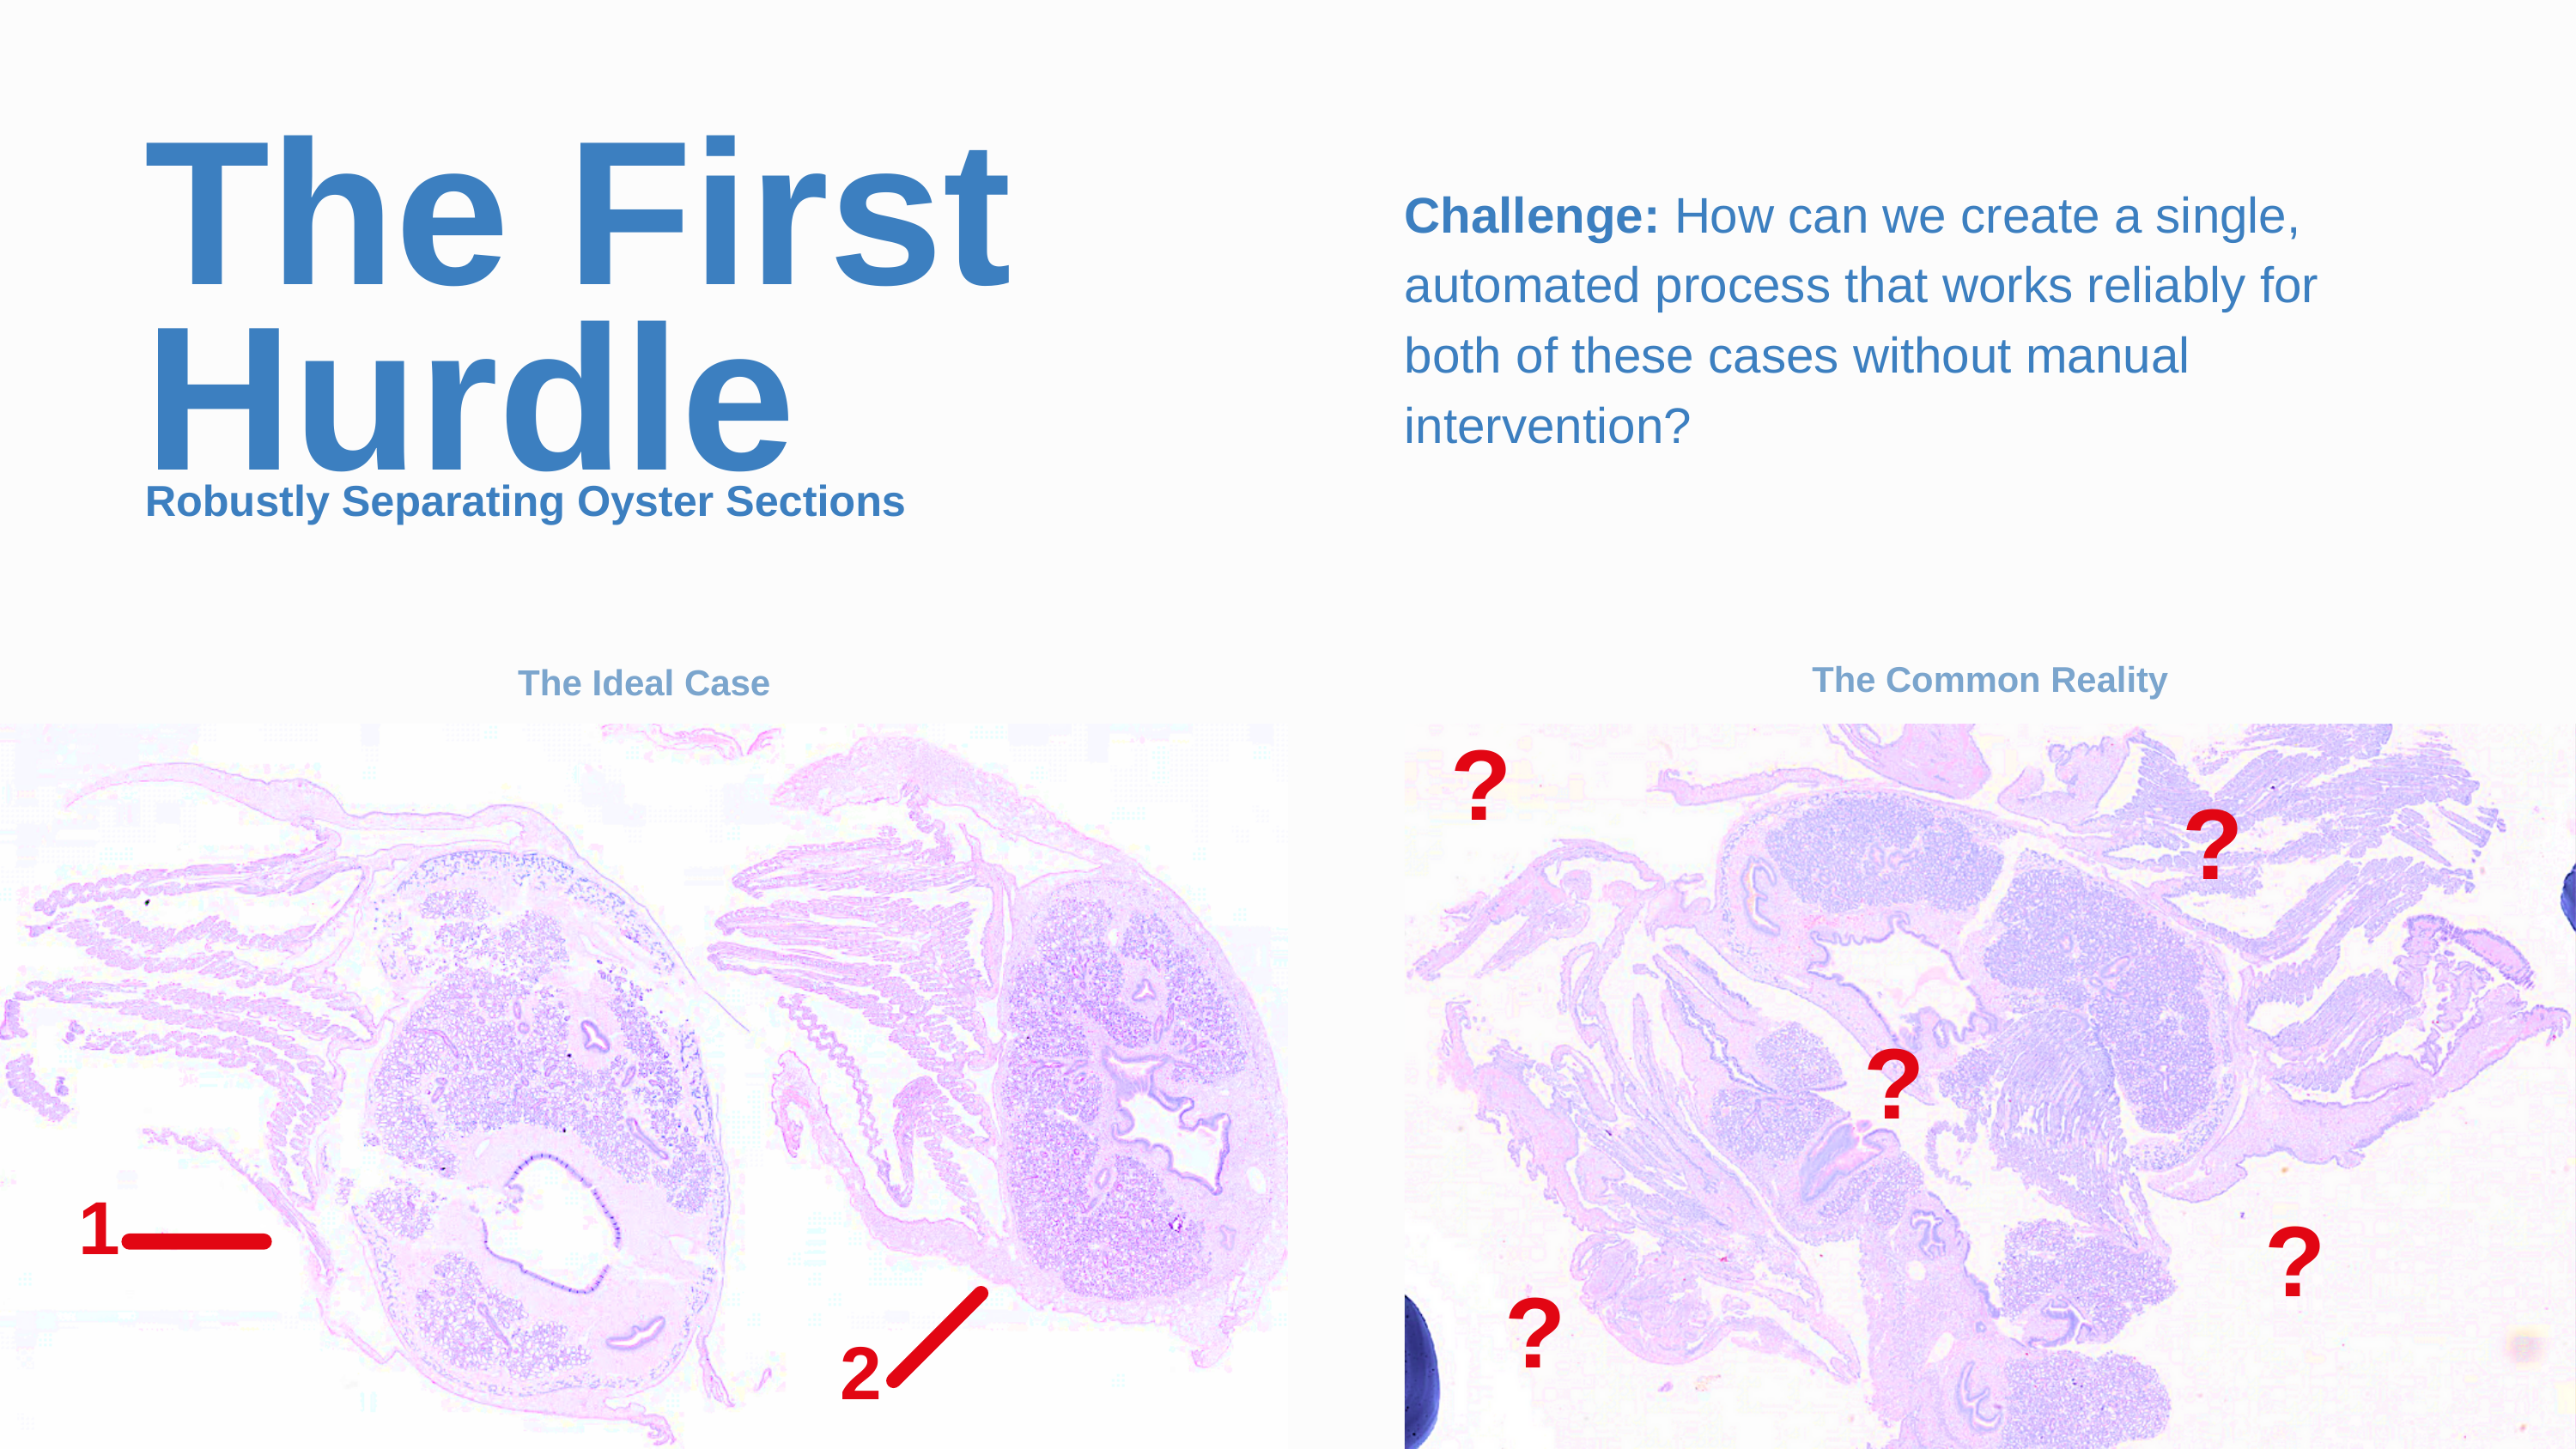

The First Hurdle
Challenge: How can we create a single, automated process that works reliably for both of these cases without manual intervention?

Robustly Separating Oyster Sections
The Common Reality
?

?
?
?
?
The Ideal Case

1

2